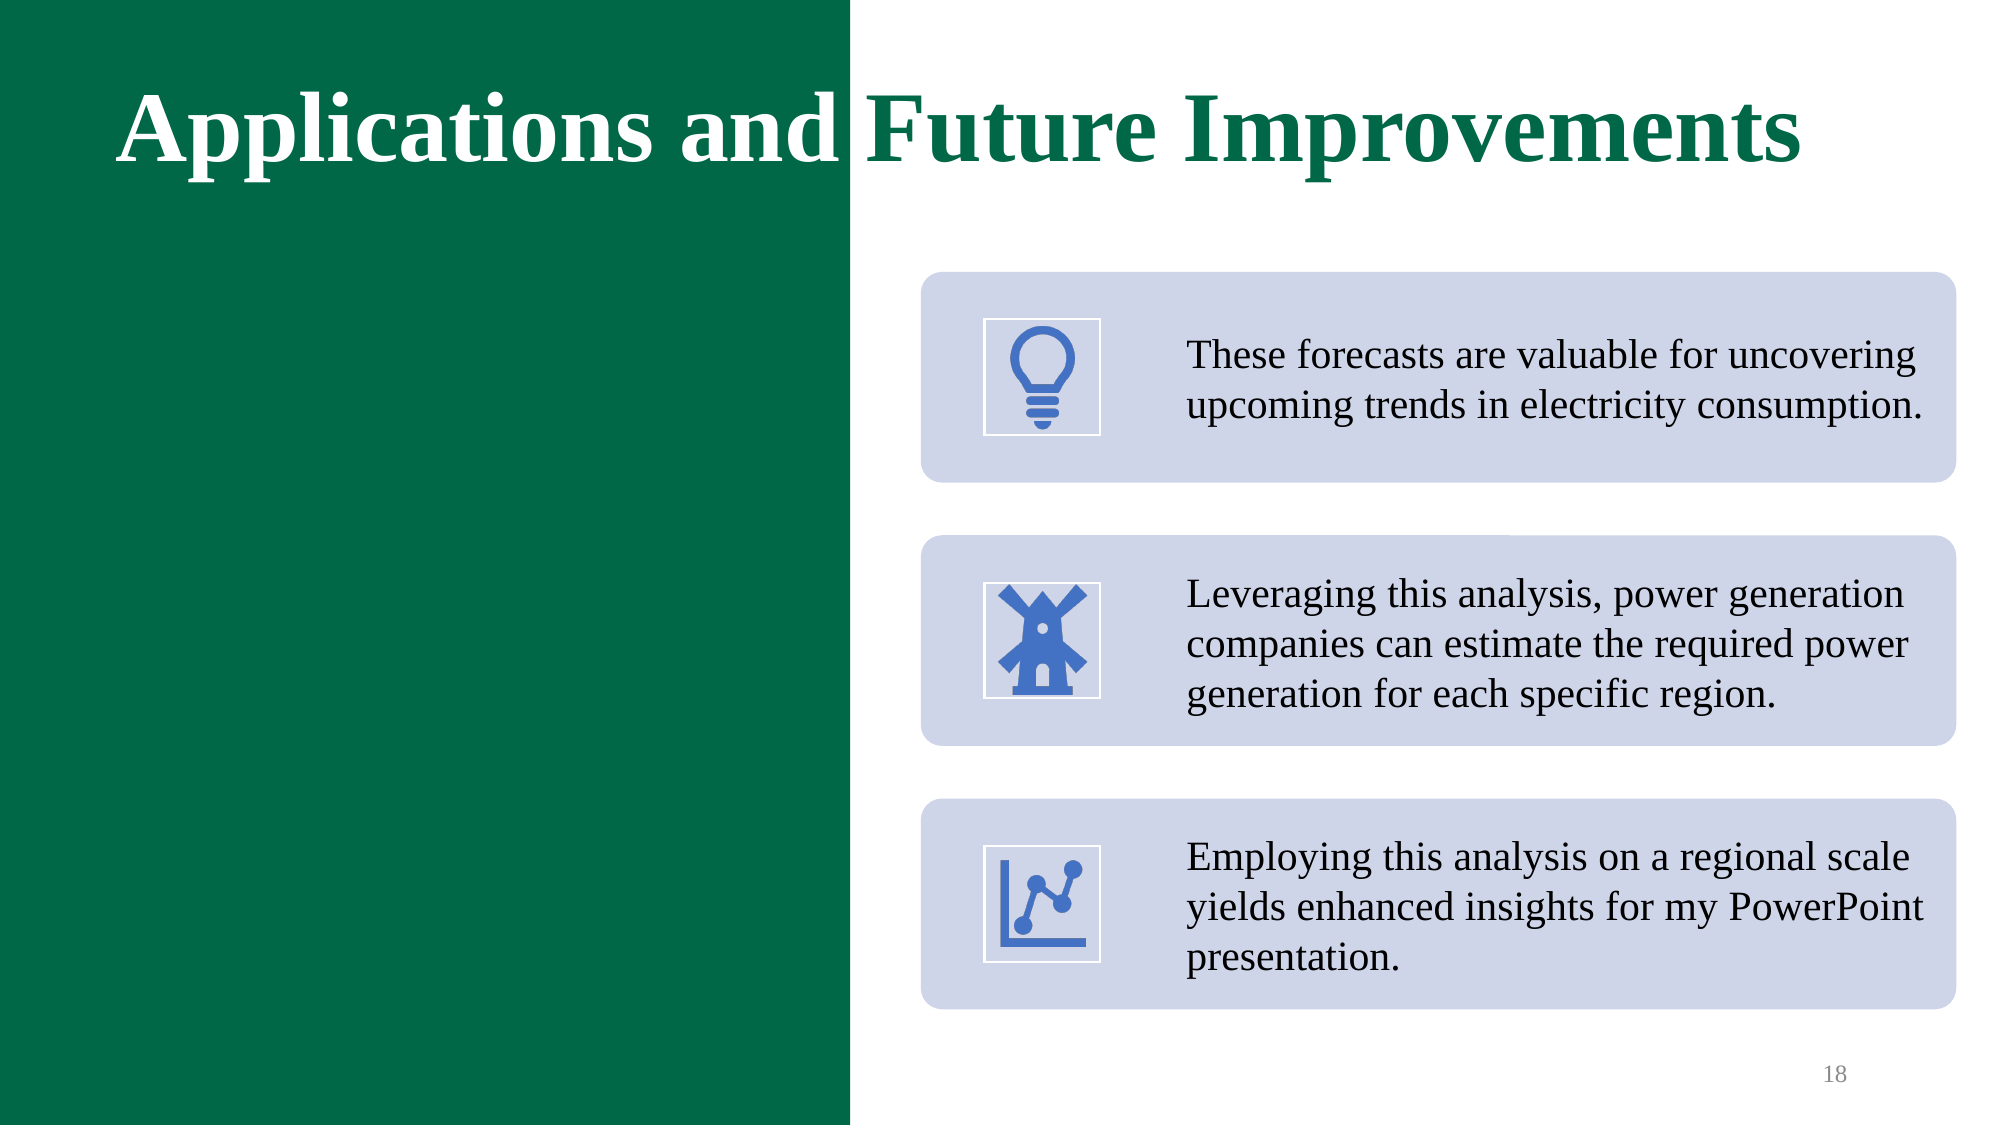

Applications and Future Improvements
These forecasts are valuable for uncovering upcoming trends in electricity consumption.
Leveraging this analysis, power generation companies can estimate the required power generation for each specific region.
Employing this analysis on a regional scale yields enhanced insights for my PowerPoint presentation.
18